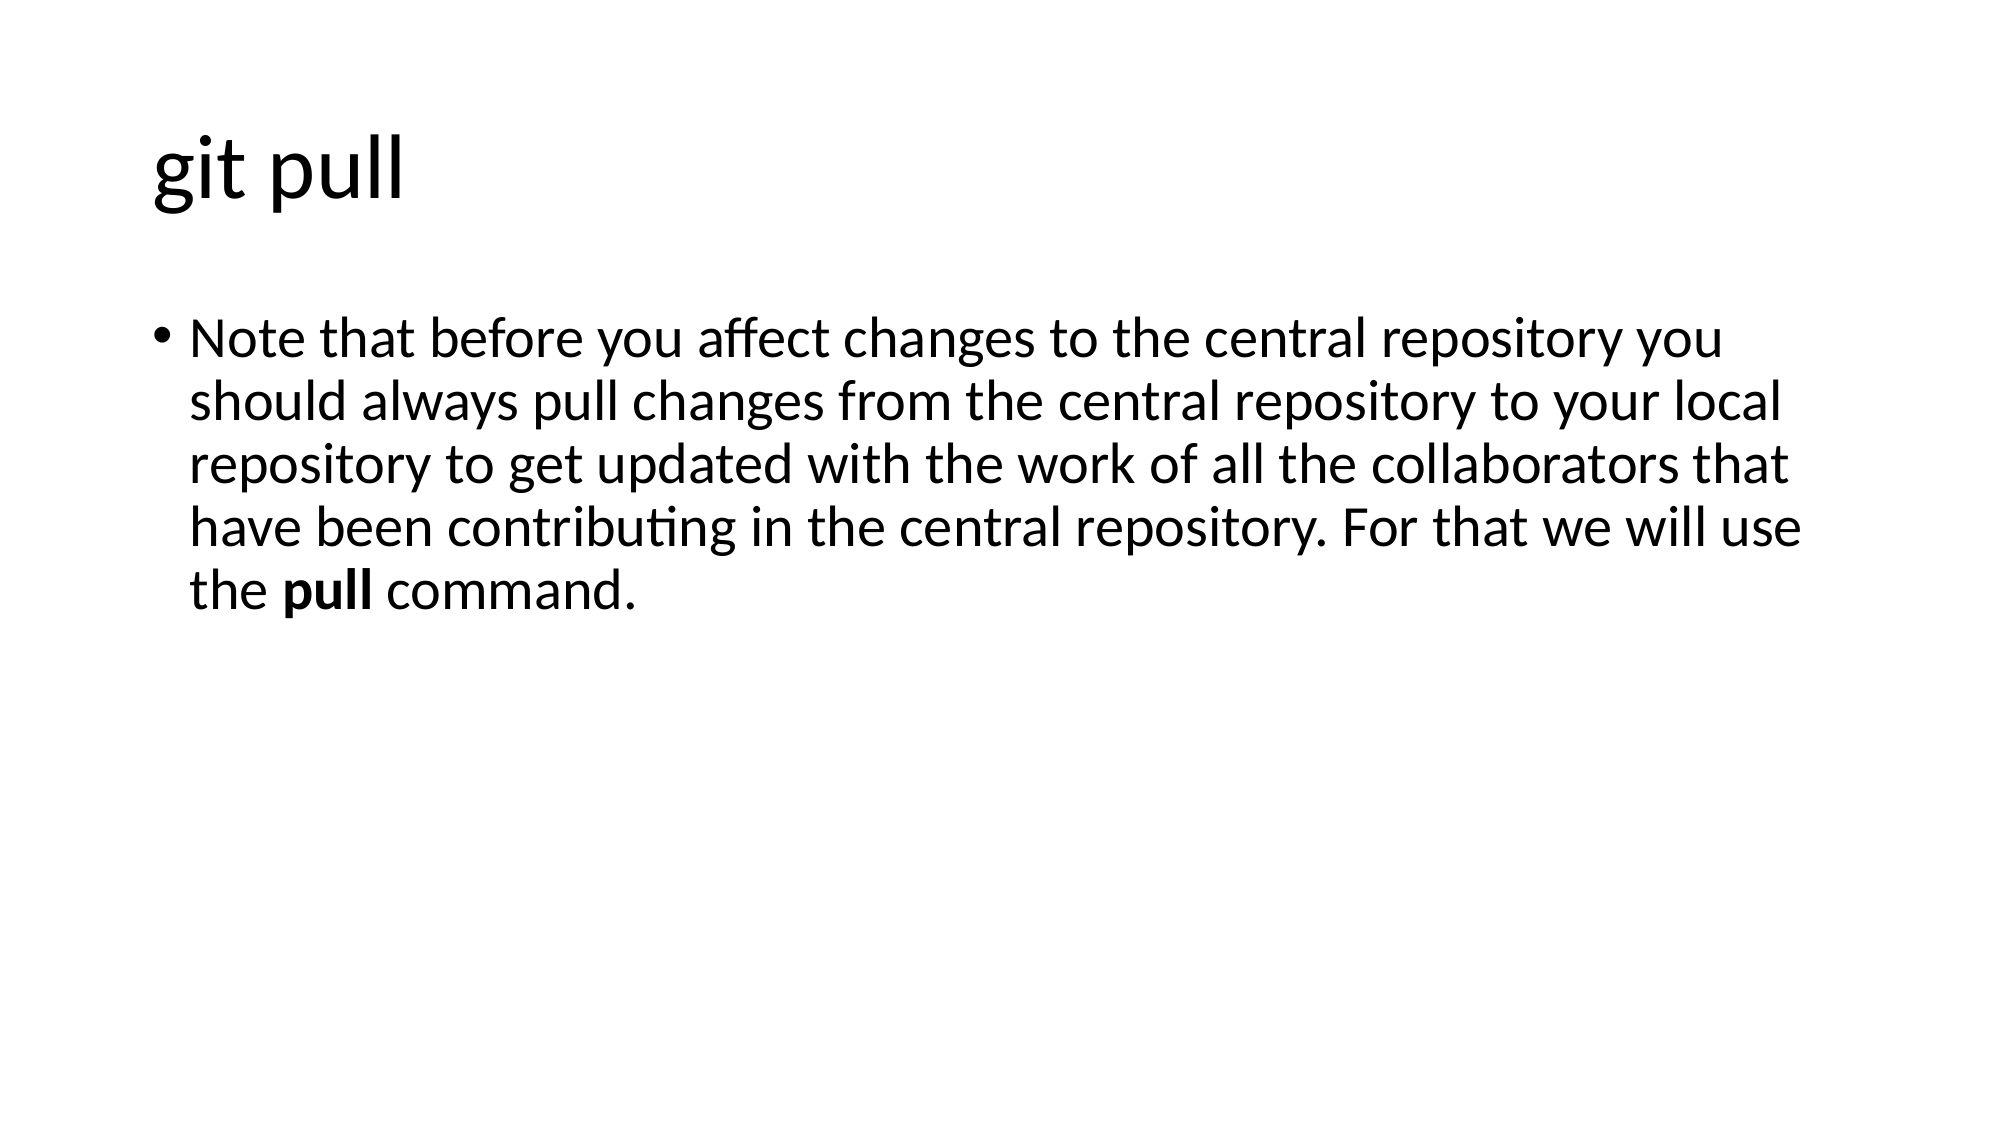

# git pull
Note that before you affect changes to the central repository you should always pull changes from the central repository to your local repository to get updated with the work of all the collaborators that have been contributing in the central repository. For that we will use the pull command.